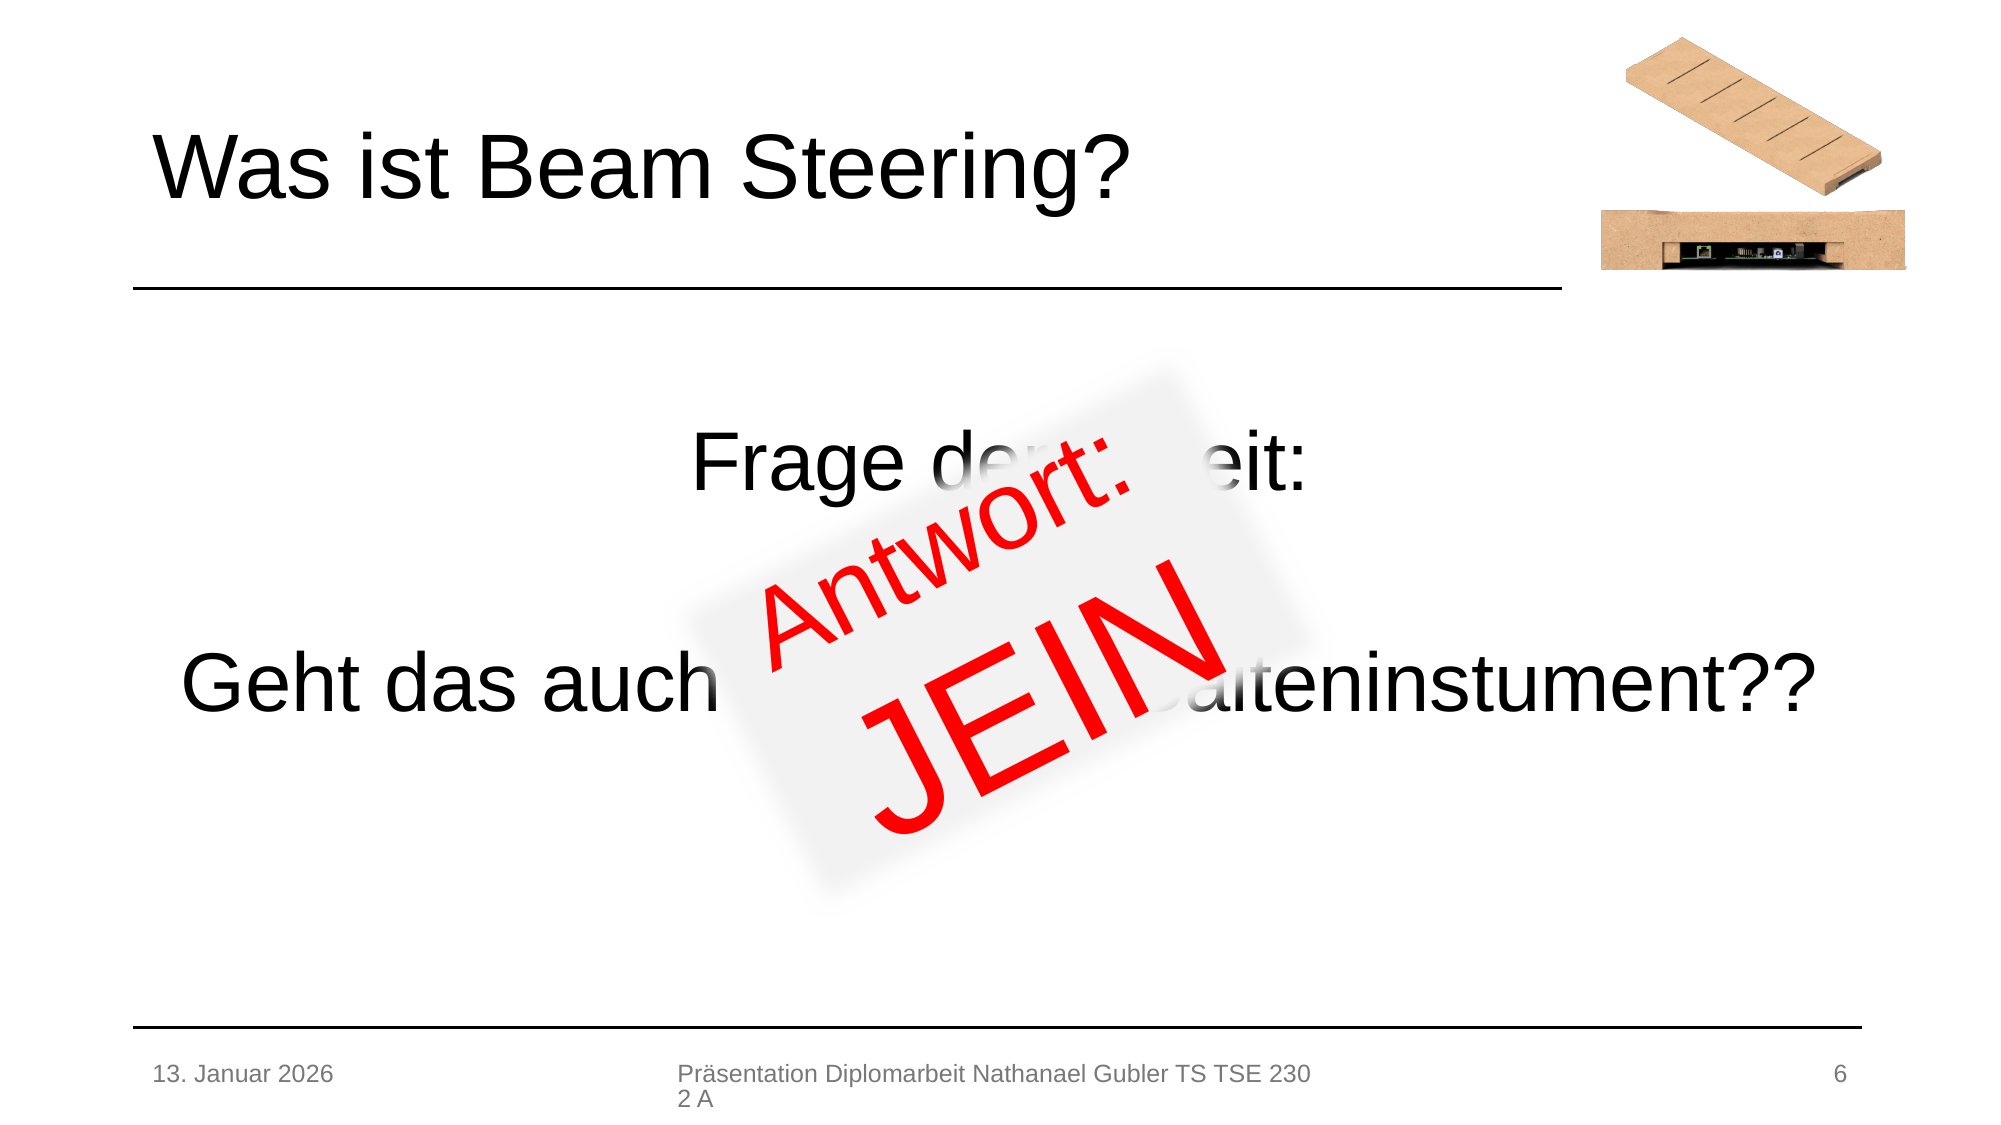

# Was ist Beam Steering?
Frage der Arbeit:
Geht das auch mit einem Saiteninstument??
Antwort:
JEIN
13. Januar 2026
Präsentation Diplomarbeit Nathanael Gubler TS TSE 2302 A
6